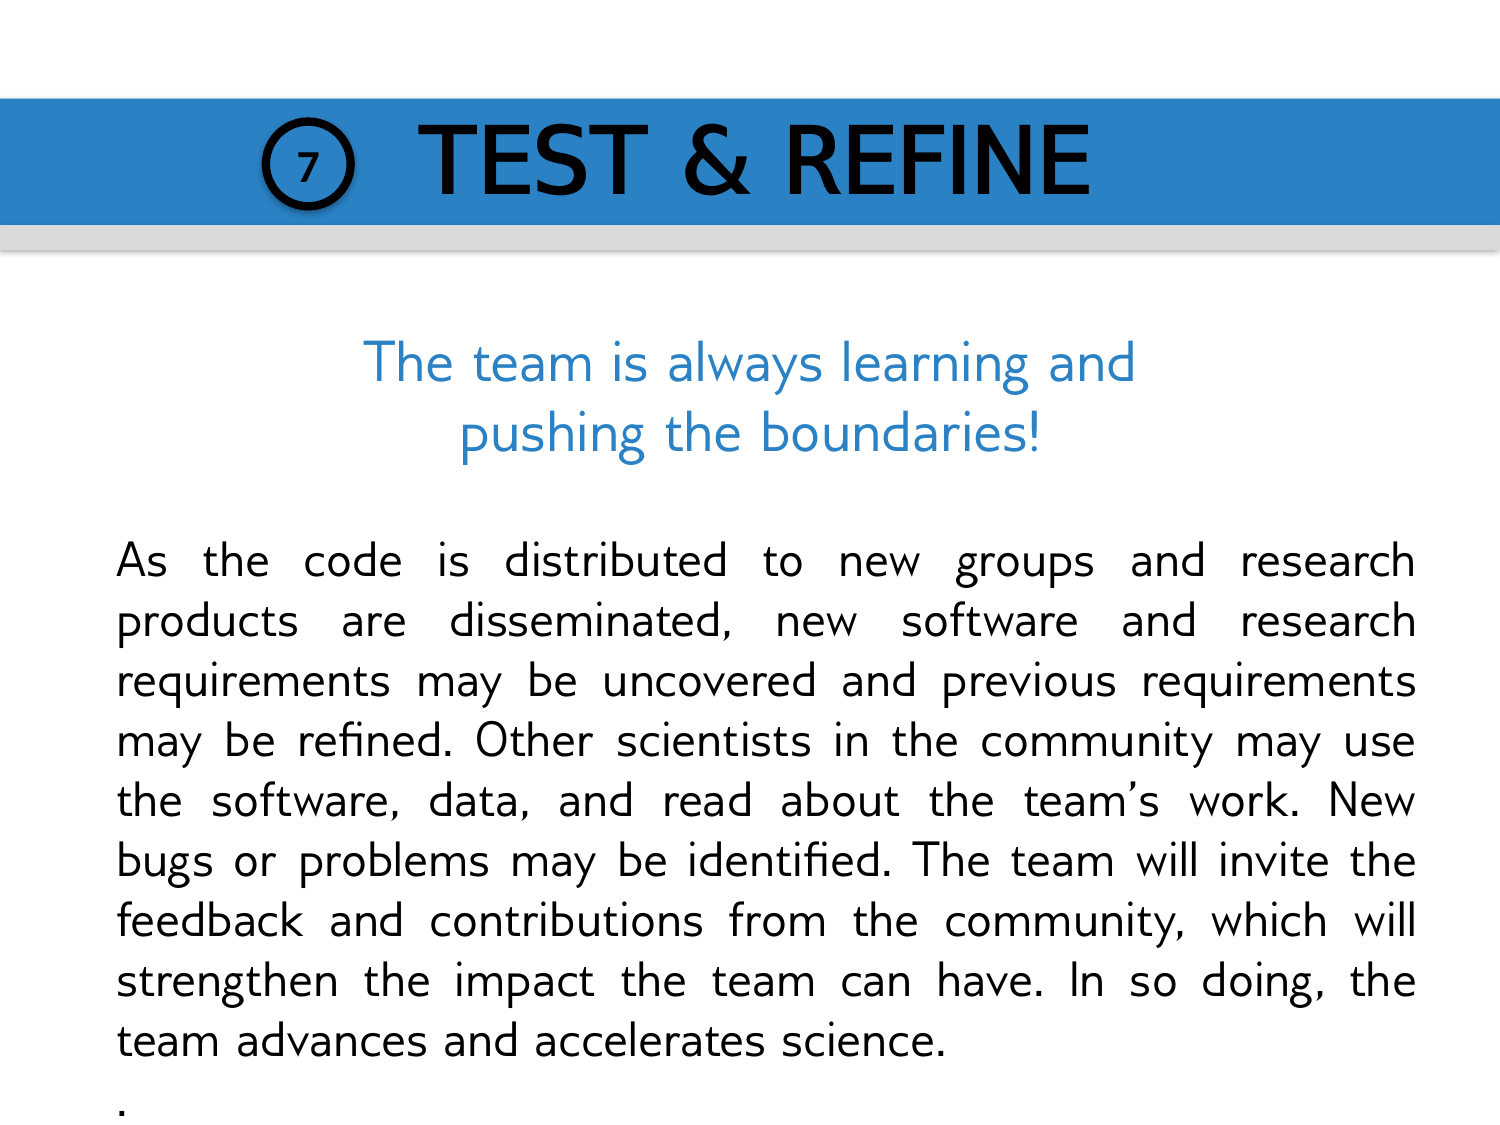

TEST & REFINE

7

The team is always learning and pushing the boundaries!

As the code is distributed to new groups and research products are disseminated, new software and research requirements may be uncovered and previous requirements may be refined. Other scientists in the community may use the software, data, and read about the team’s work. New bugs or problems may be identified. The team will invite the feedback and contributions from the community, which will strengthen the impact the team can have. In so doing, the team advances and accelerates science.
.